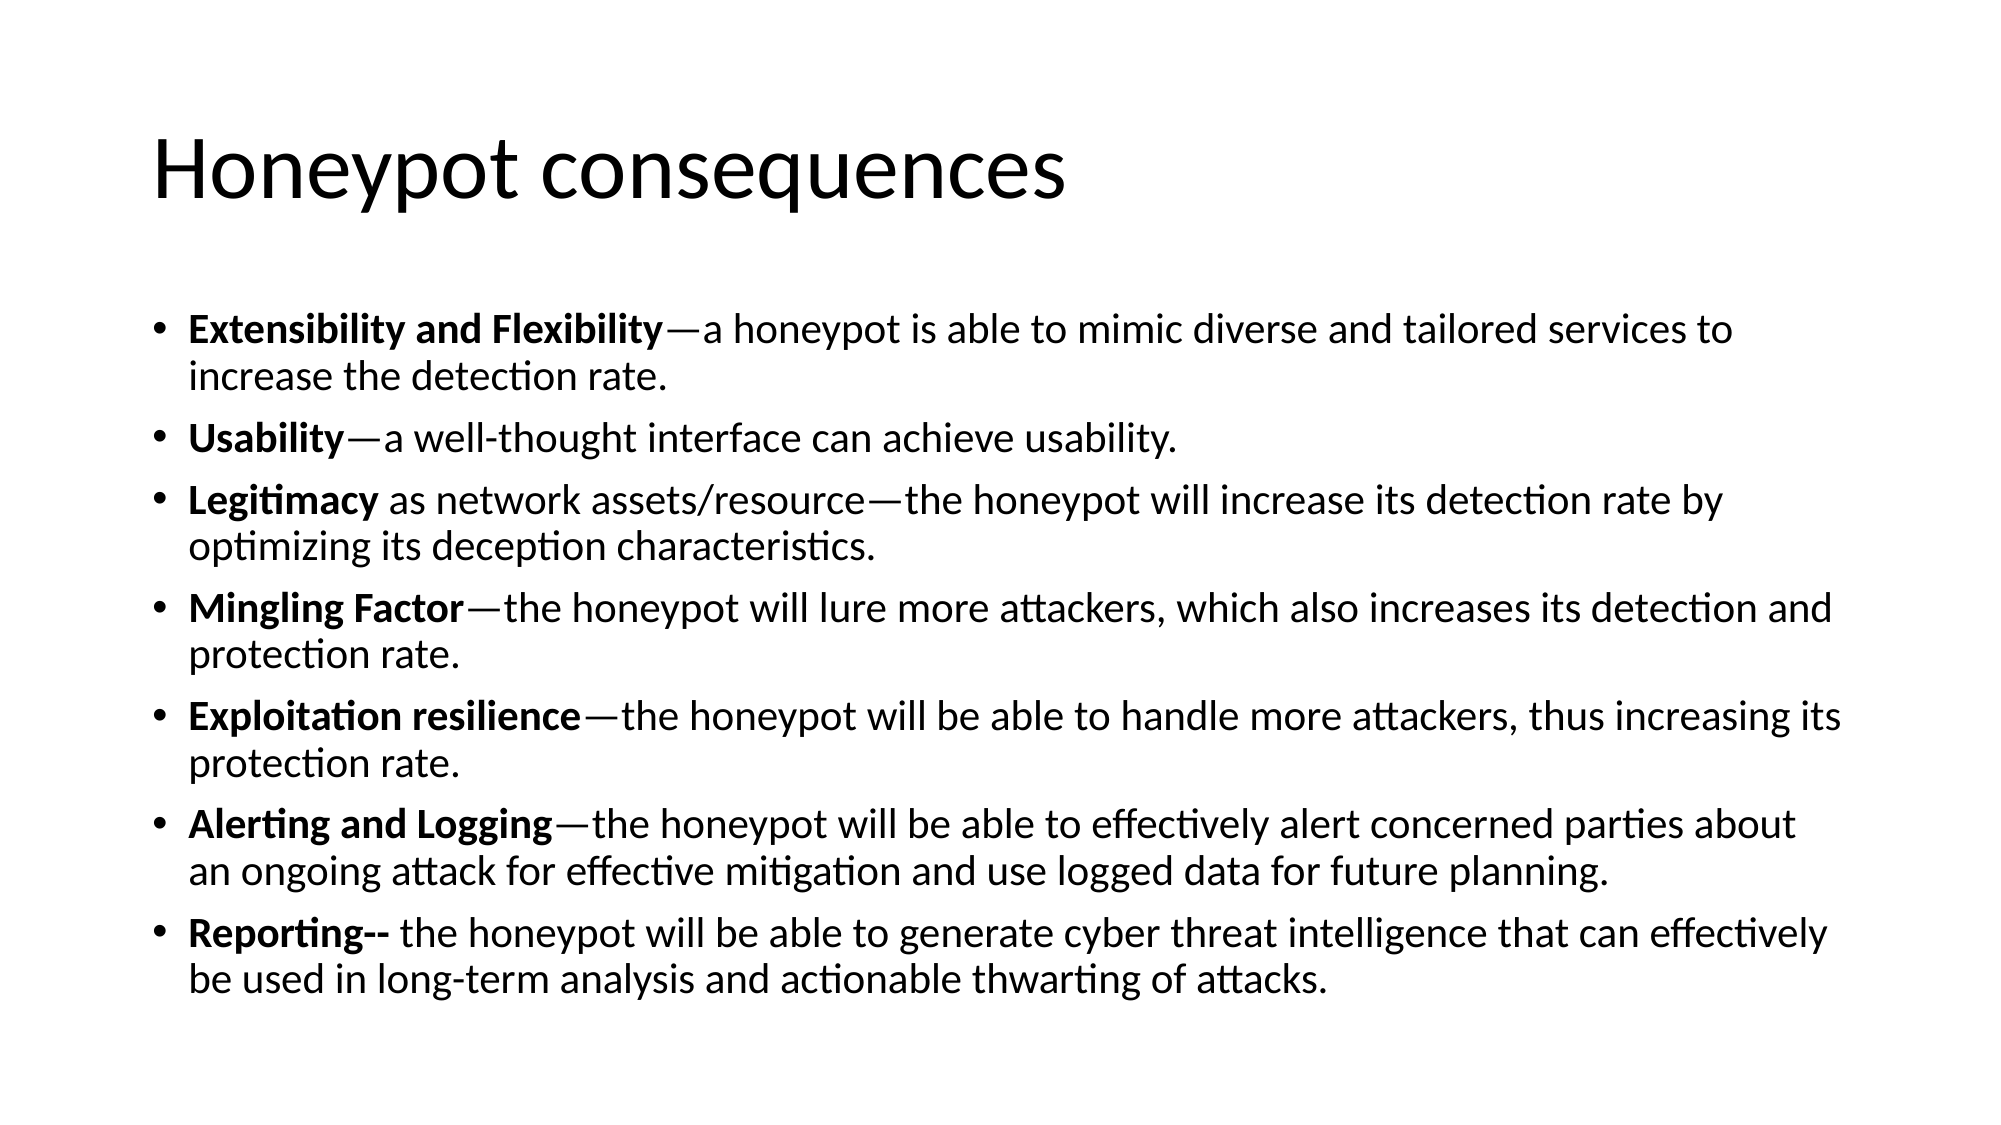

# Honeypot consequences
Extensibility and Flexibility—a honeypot is able to mimic diverse and tailored services to increase the detection rate.
Usability—a well-thought interface can achieve usability.
Legitimacy as network assets/resource—the honeypot will increase its detection rate by optimizing its deception characteristics.
Mingling Factor—the honeypot will lure more attackers, which also increases its detection and protection rate.
Exploitation resilience—the honeypot will be able to handle more attackers, thus increasing its protection rate.
Alerting and Logging—the honeypot will be able to effectively alert concerned parties about an ongoing attack for effective mitigation and use logged data for future planning.
Reporting-- the honeypot will be able to generate cyber threat intelligence that can effectively be used in long-term analysis and actionable thwarting of attacks.